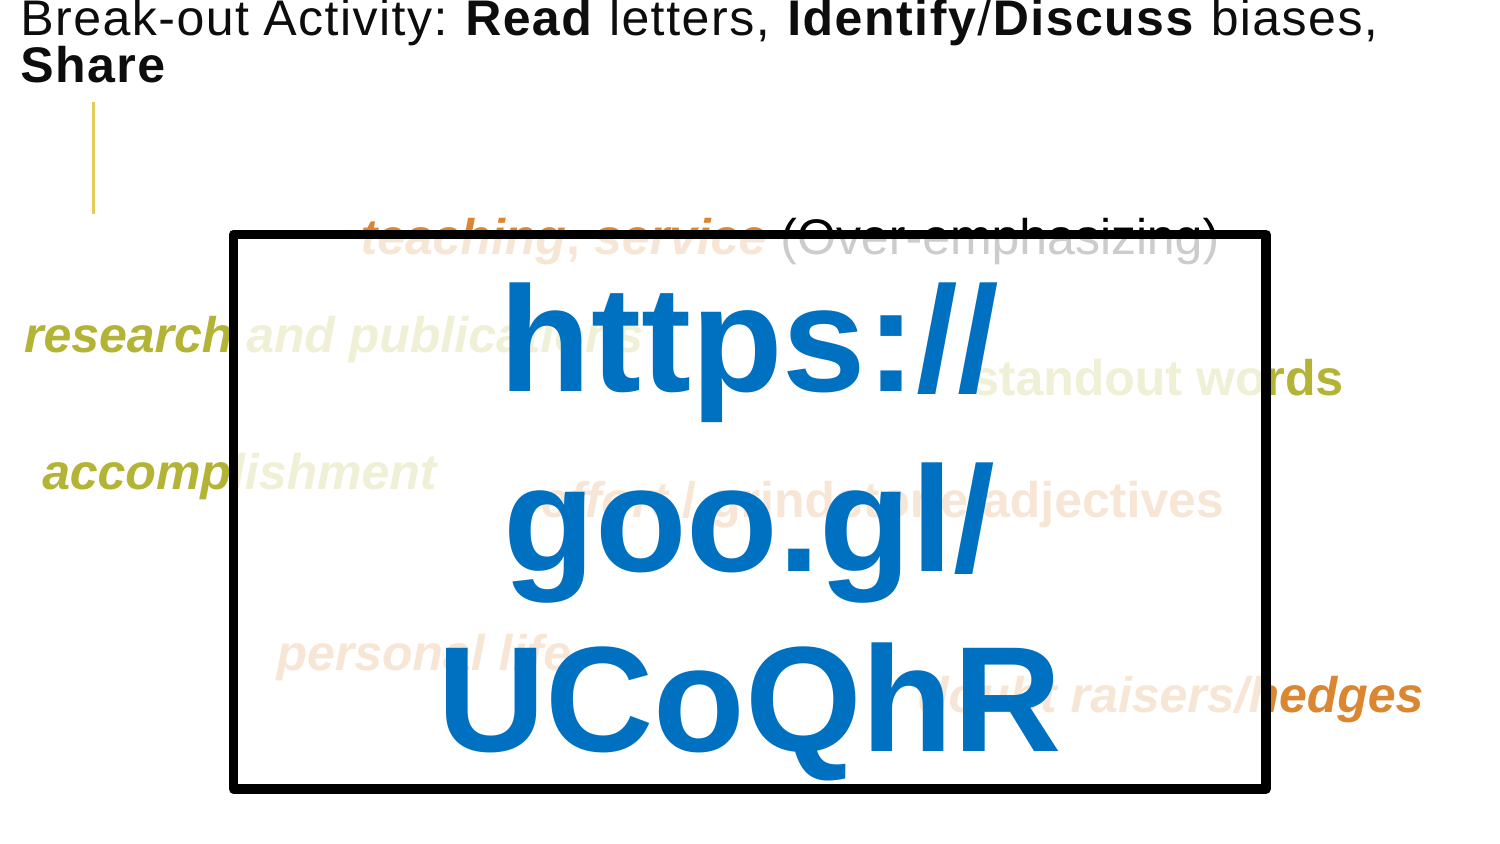

# Break-out Activity: Read letters, Identify/Discuss biases, Share
teaching, service (Over-emphasizing)
https://goo.gl/UCoQhR
research and publications
standout words
accomplishment
effort / grindstone adjectives
personal life
doubt raisers/hedges